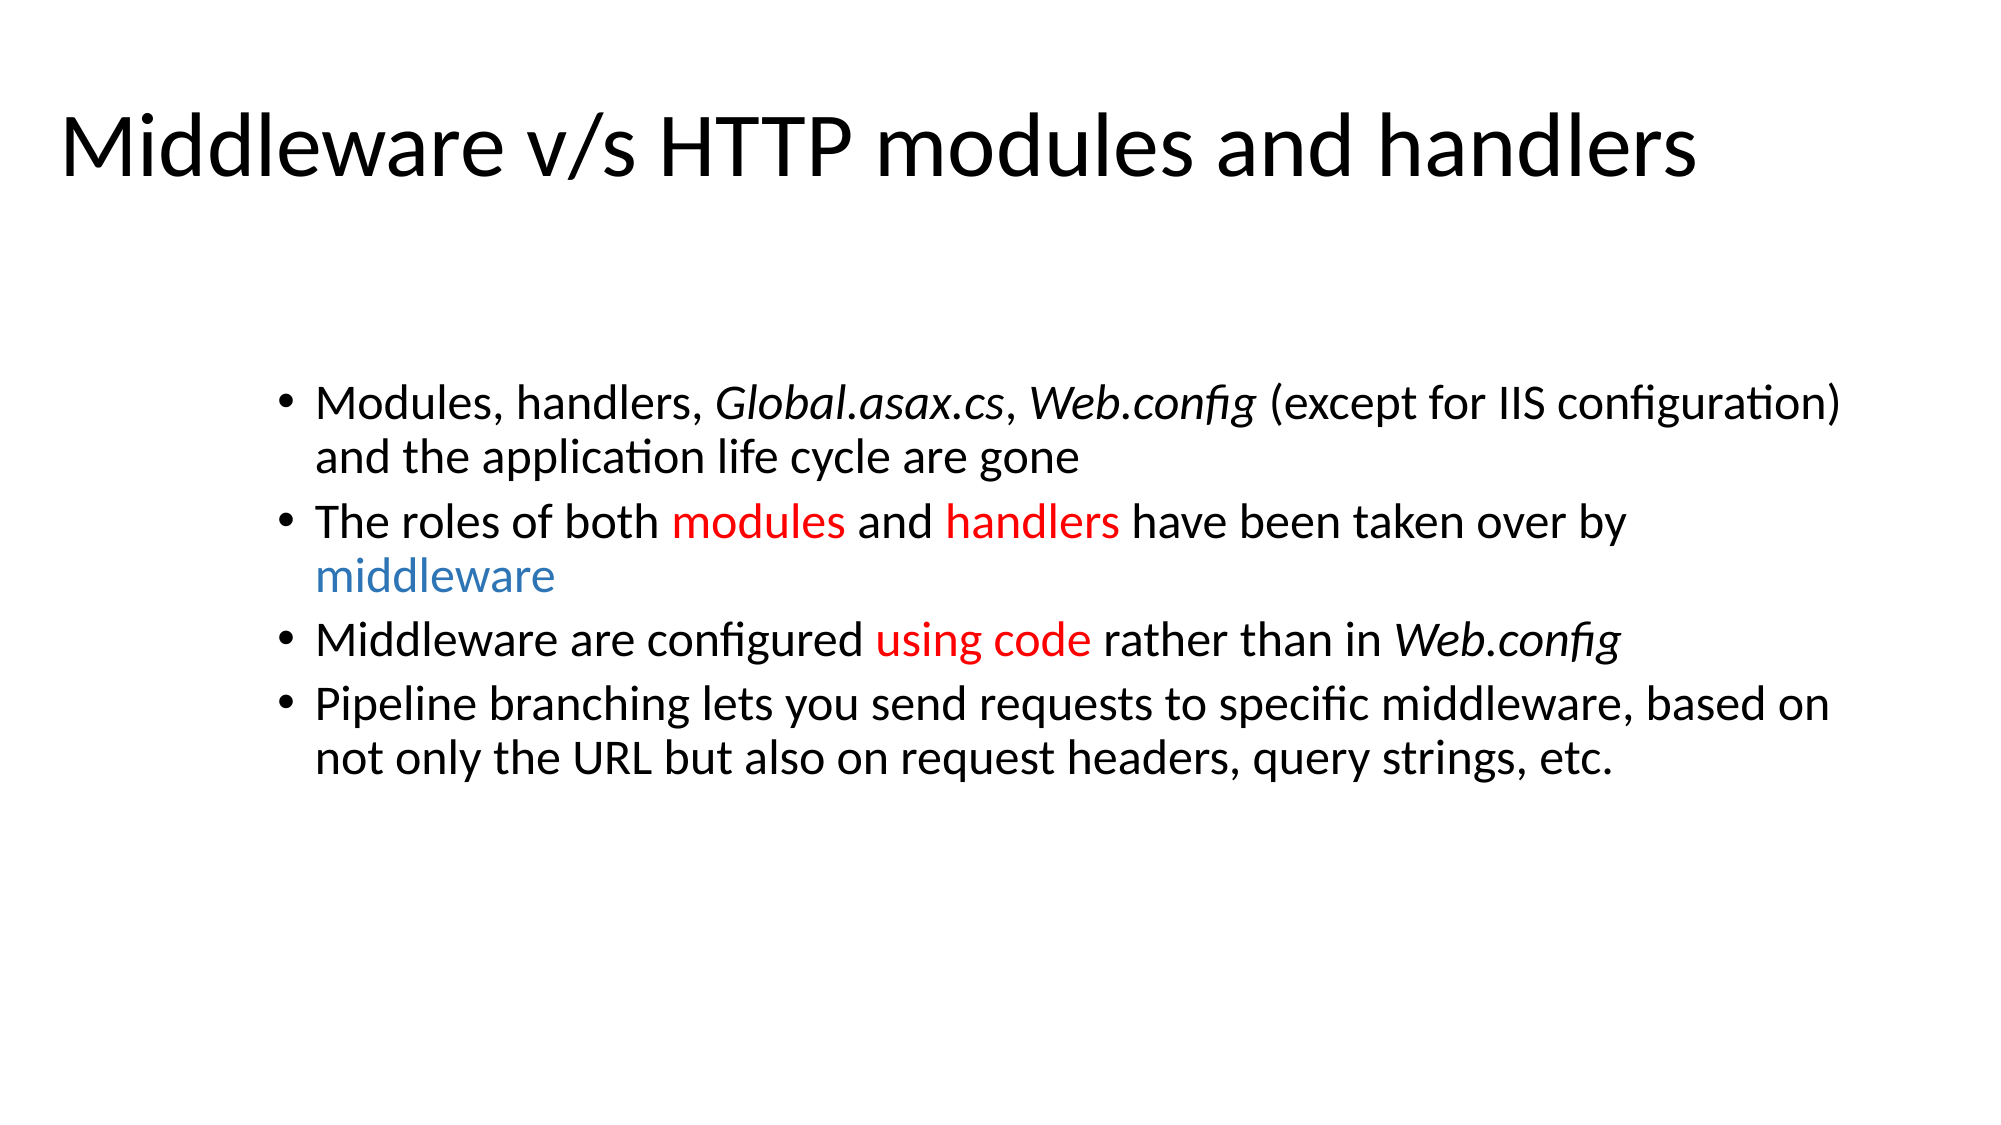

# Middleware v/s HTTP modules and handlers
Modules, handlers, Global.asax.cs, Web.config (except for IIS configuration) and the application life cycle are gone
The roles of both modules and handlers have been taken over by middleware
Middleware are configured using code rather than in Web.config
Pipeline branching lets you send requests to specific middleware, based on not only the URL but also on request headers, query strings, etc.